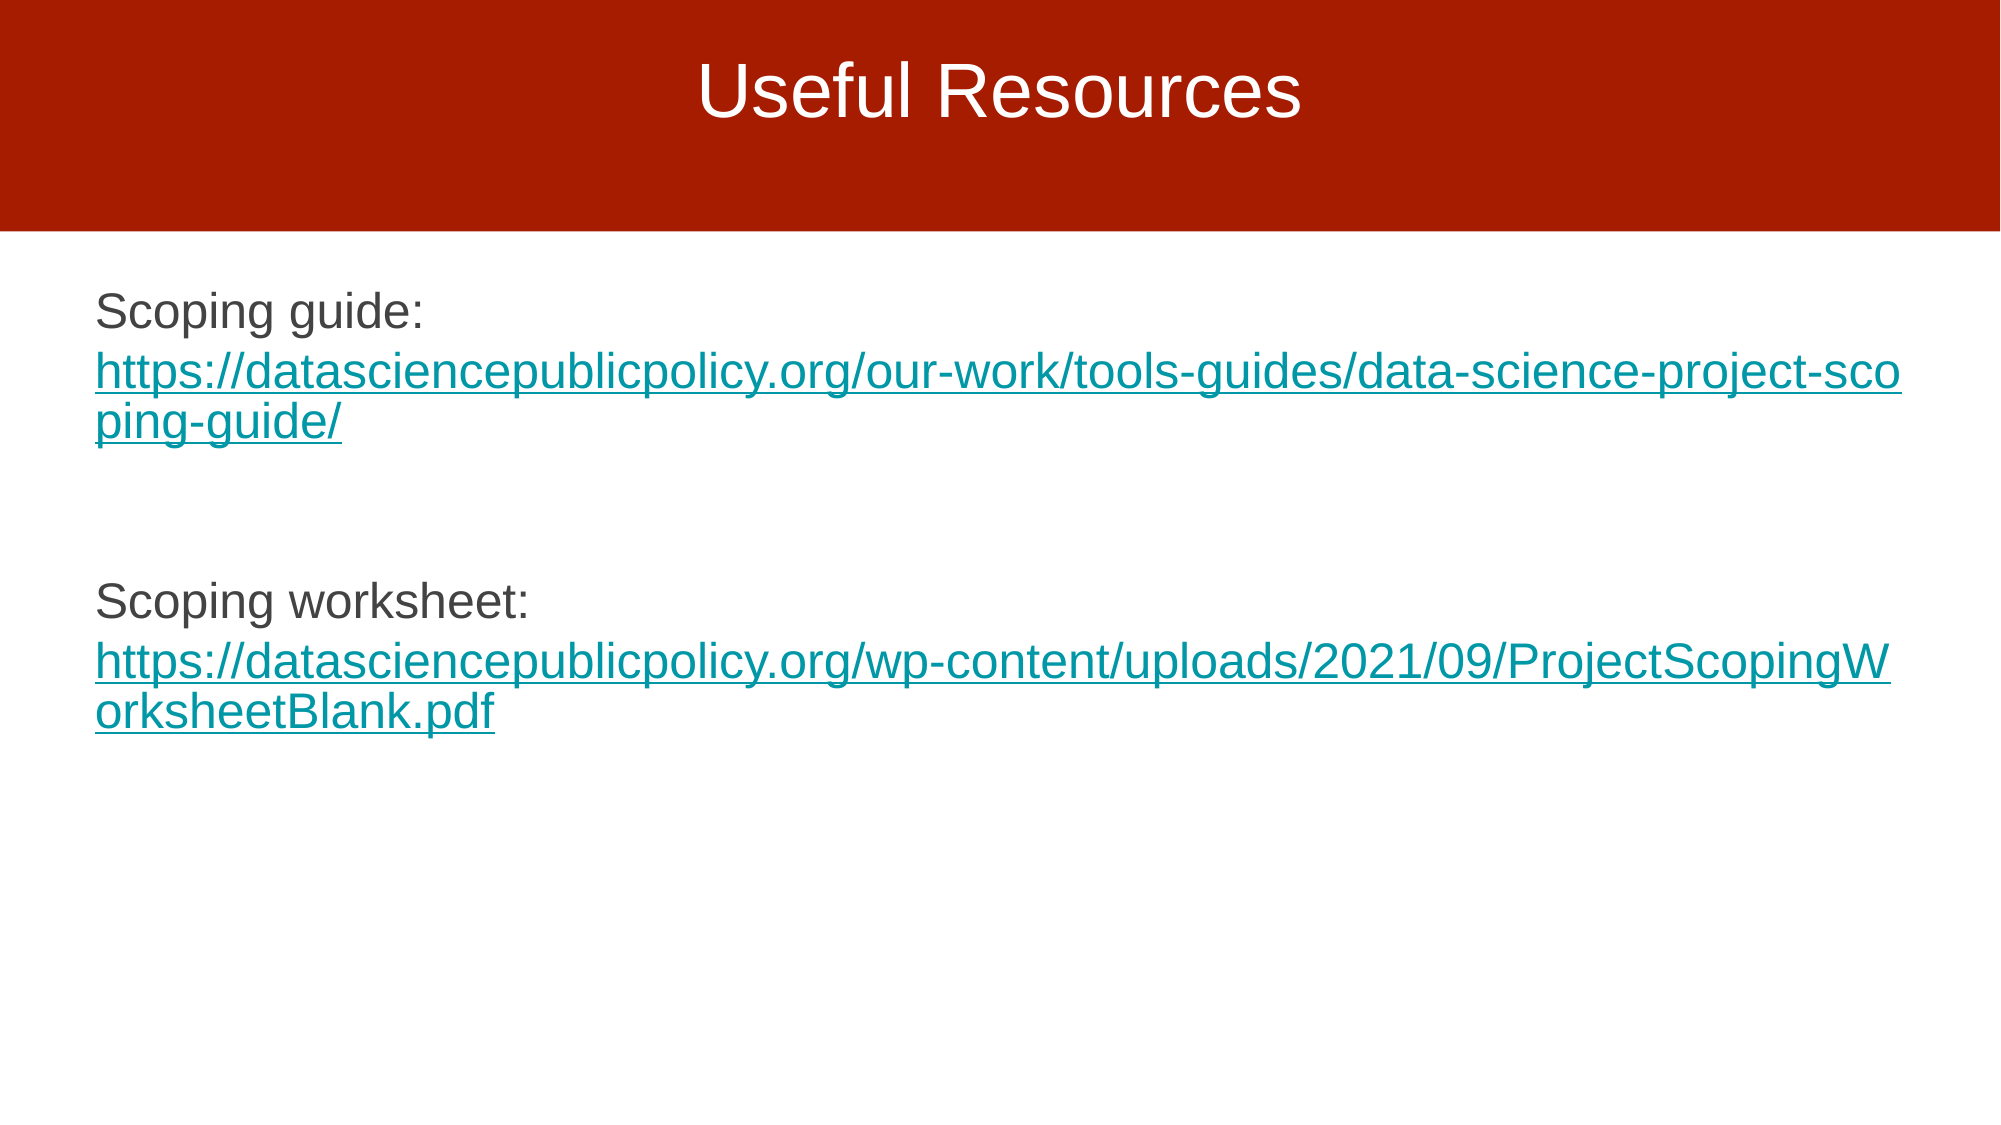

# Useful Resources
Scoping guide: https://datasciencepublicpolicy.org/our-work/tools-guides/data-science-project-scoping-guide/

Scoping worksheet: https://datasciencepublicpolicy.org/wp-content/uploads/2021/09/ProjectScopingWorksheetBlank.pdf